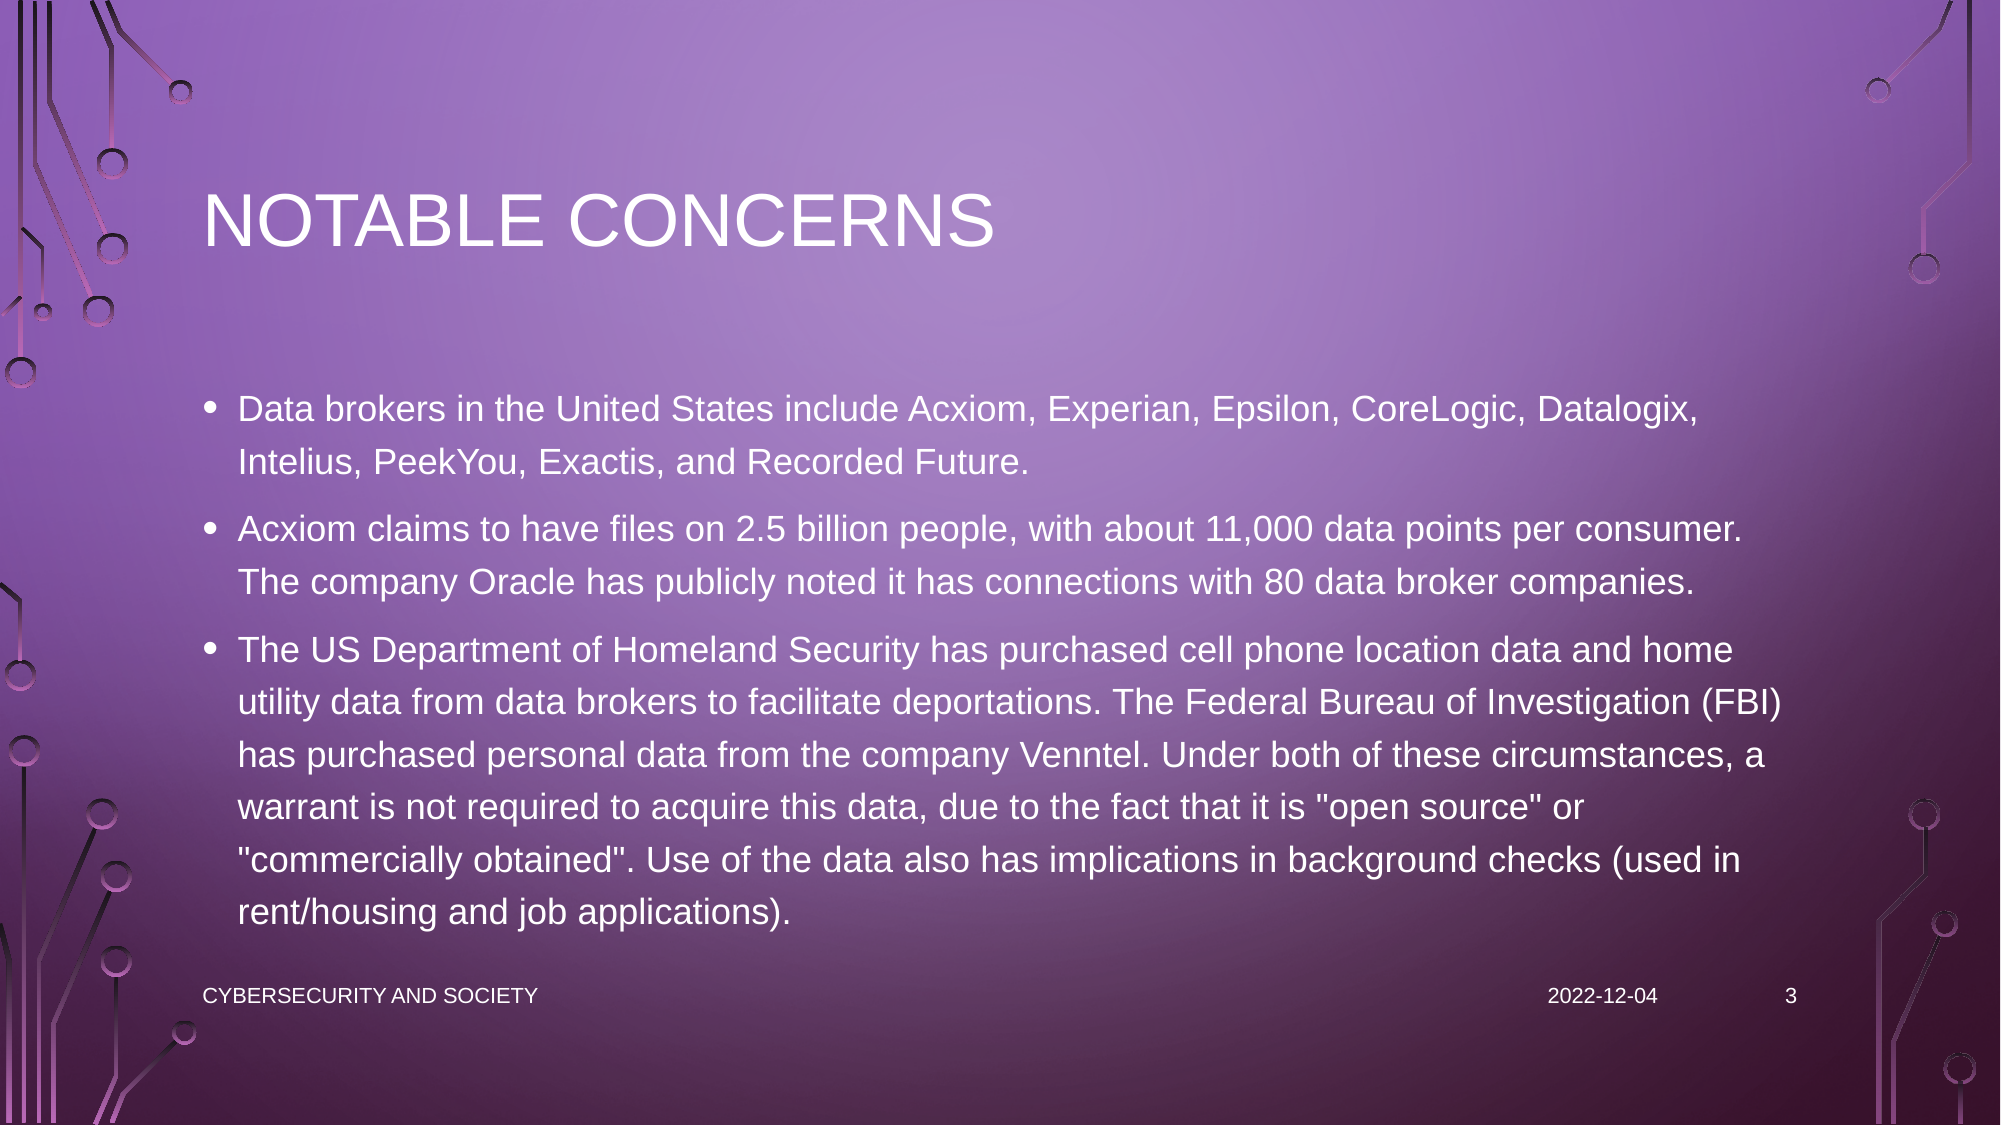

# Notable concerns
Data brokers in the United States include Acxiom, Experian, Epsilon, CoreLogic, Datalogix, Intelius, PeekYou, Exactis, and Recorded Future.
Acxiom claims to have files on 2.5 billion people, with about 11,000 data points per consumer. The company Oracle has publicly noted it has connections with 80 data broker companies.
The US Department of Homeland Security has purchased cell phone location data and home utility data from data brokers to facilitate deportations. The Federal Bureau of Investigation (FBI) has purchased personal data from the company Venntel. Under both of these circumstances, a warrant is not required to acquire this data, due to the fact that it is "open source" or "commercially obtained". Use of the data also has implications in background checks (used in rent/housing and job applications).
3
Cybersecurity and Society
2022-12-04